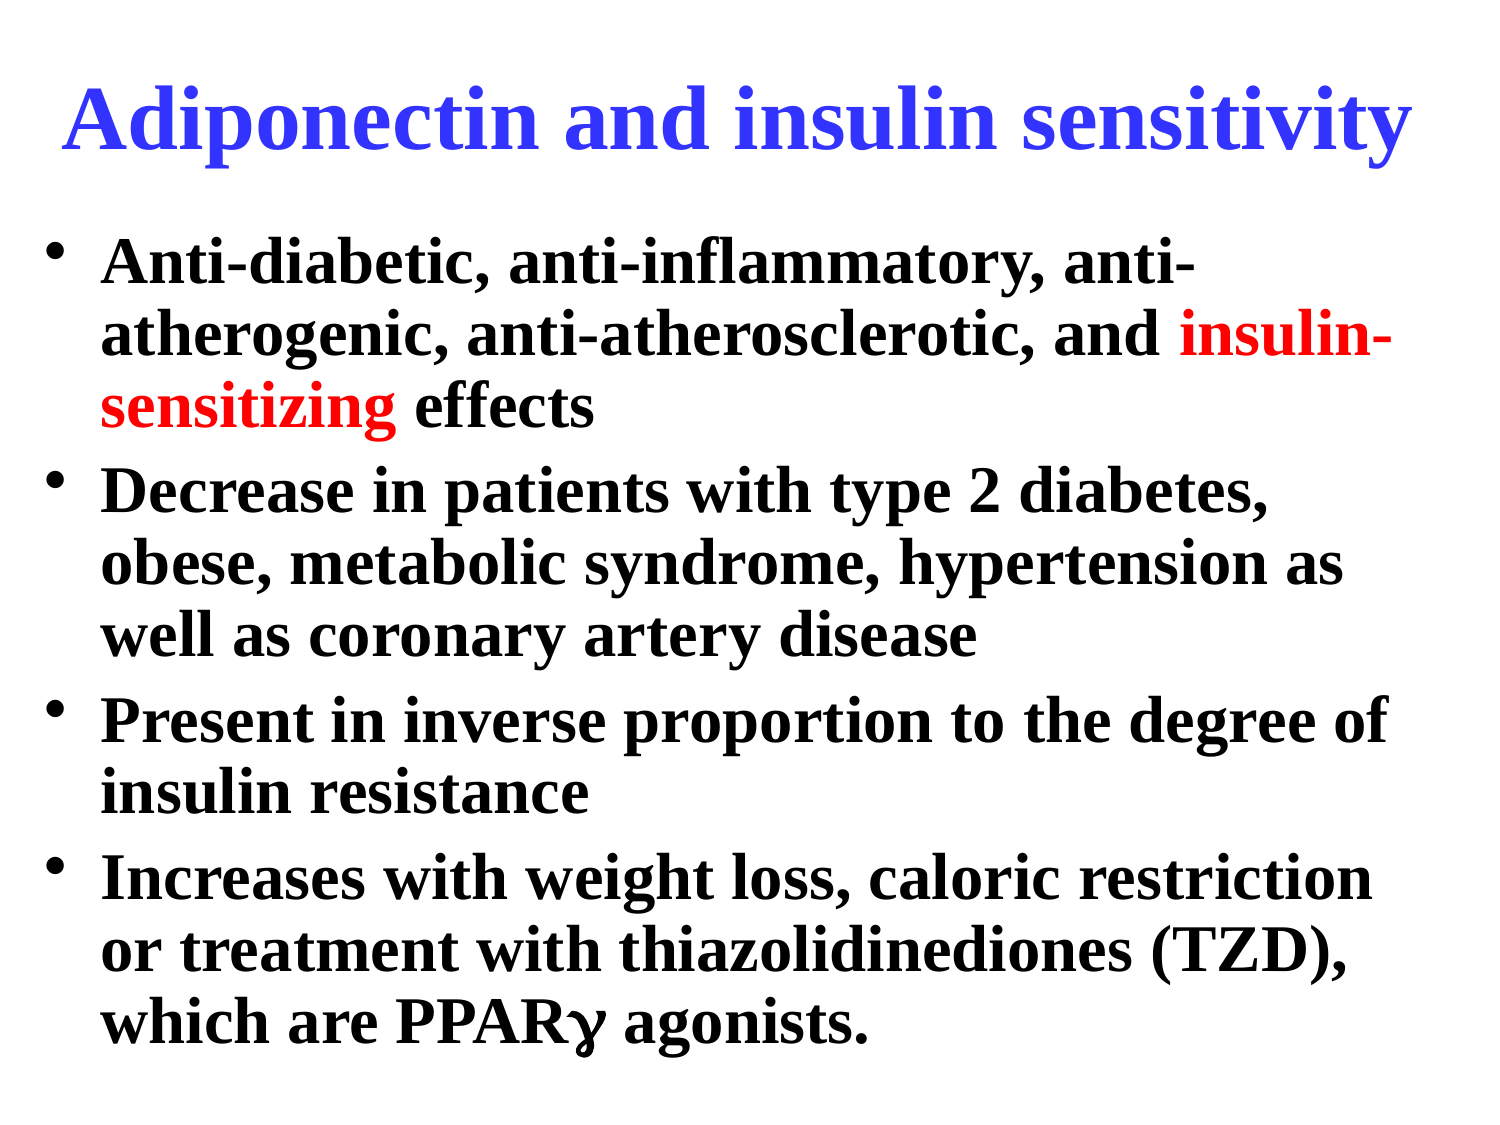

# Adiponectin and insulin sensitivity

Anti-diabetic, anti-inflammatory, anti-atherogenic, anti-atherosclerotic, and insulin-sensitizing effects
Decrease in patients with type 2 diabetes,  obese, metabolic syndrome, hypertension as well as coronary artery disease
Present in inverse proportion to the degree of  insulin resistance
Increases with weight loss, caloric restriction    or treatment with thiazolidinediones (TZD),  which are PPARγ agonists.